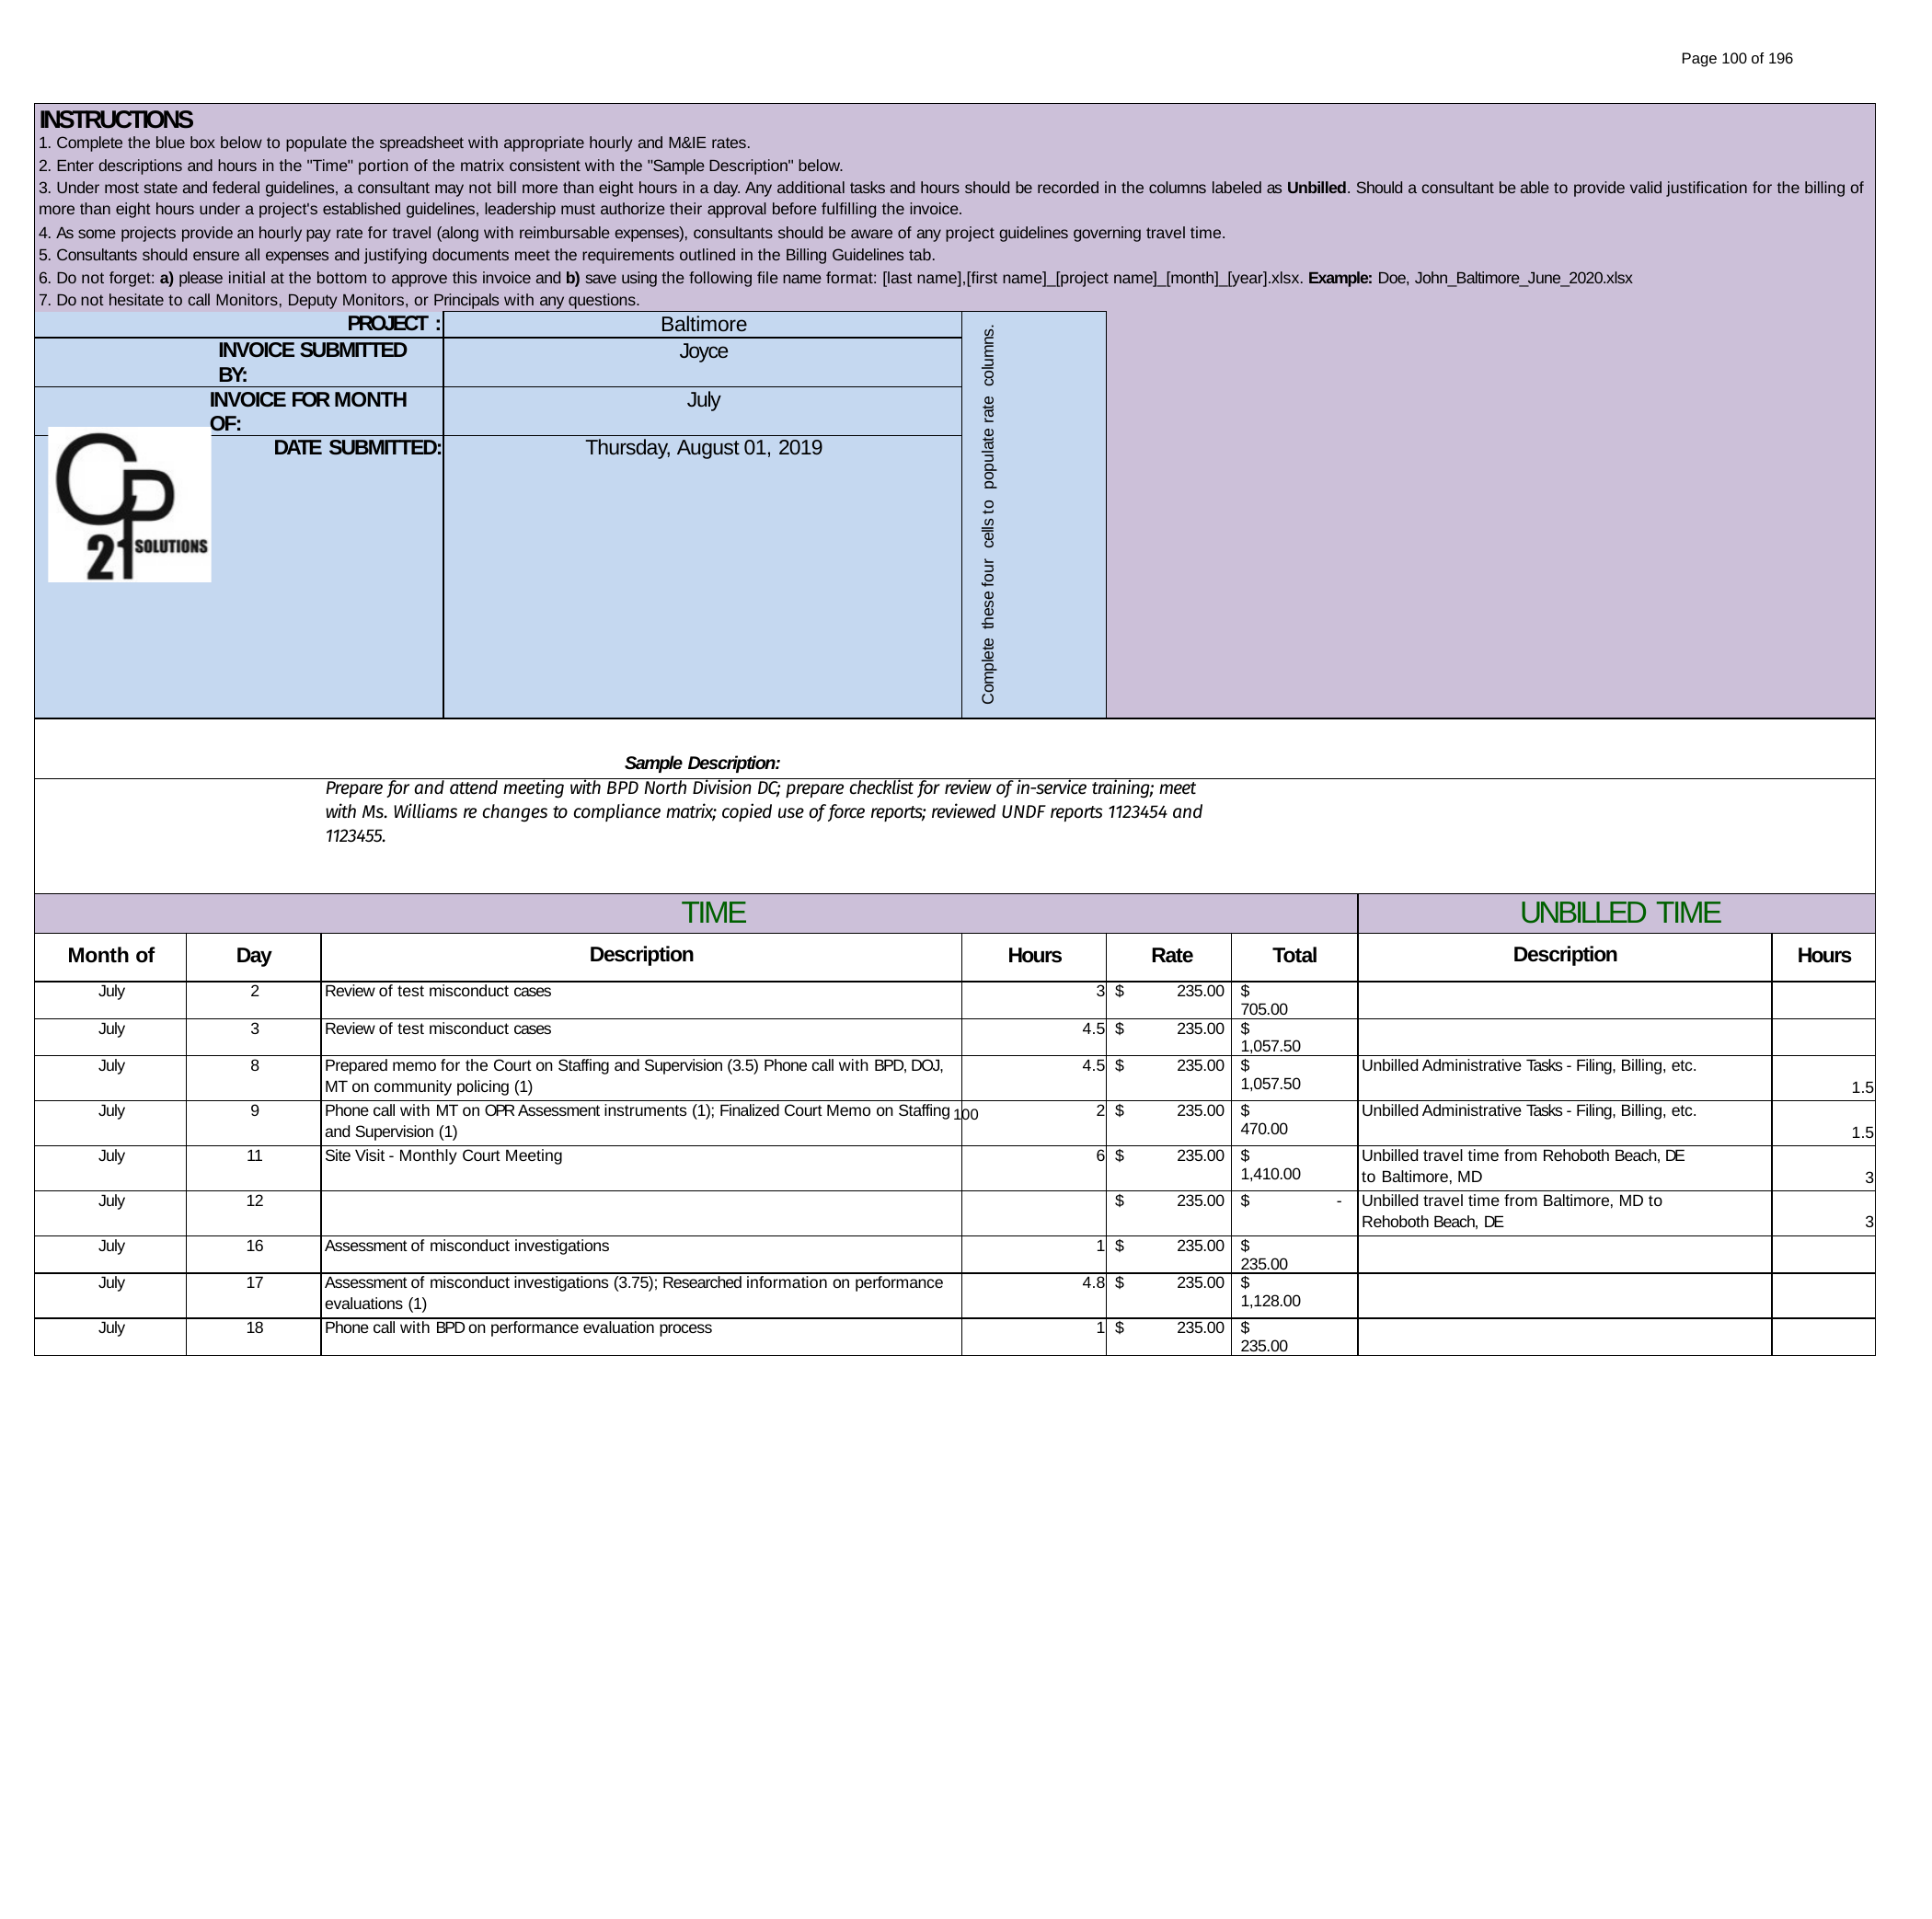

Page 100 of 196
| INSTRUCTIONS |  |  |  |  |  |  |  |  |
| --- | --- | --- | --- | --- | --- | --- | --- | --- |
| 1. Complete the blue box below to populate the spreadsheet with appropriate hourly and M&IE rates. |  |  |  |  |  |  |  |  |
| 2. Enter descriptions and hours in the "Time" portion of the matrix consistent with the "Sample Description" below. |  |  |  |  |  |  |  |  |
| 3. Under most state and federal guidelines, a consultant may not bill more than eight hours in a day. Any additional tasks and hours should be recorded in the columns labeled as Unbilled. Should a consultant be able to provide valid justification for the billing of more than eight hours under a project's established guidelines, leadership must authorize their approval before fulfilling the invoice. |  |  |  |  |  |  |  |  |
| 4. As some projects provide an hourly pay rate for travel (along with reimbursable expenses), consultants should be aware of any project guidelines governing travel time. |  |  |  |  |  |  |  |  |
| 5. Consultants should ensure all expenses and justifying documents meet the requirements outlined in the Billing Guidelines tab. |  |  |  |  |  |  |  |  |
| 6. Do not forget: a) please initial at the bottom to approve this invoice and b) save using the following file name format: [last name],[first name]\_[project name]\_[month]\_[year].xlsx. Example: Doe, John\_Baltimore\_June\_2020.xlsx |  |  |  |  |  |  |  |  |
| 7. Do not hesitate to call Monitors, Deputy Monitors, or Principals with any questions. |  |  |  |  |  |  |  |  |
| PROJECT : |  |  | Baltimore | Complete these four cells to populate rate columns. |  |  |  |  |
| INVOICE SUBMITTED BY: |  |  | Joyce |  |  |  |  |  |
| INVOICE FOR MONTH OF: |  |  | July |  |  |  |  |  |
| DATE SUBMITTED: |  |  | Thursday, August 01, 2019 |  |  |  |  |  |
|  |  |  | Sample Description: |  |  |  |  |  |
| Prepare for and attend meeting with BPD North Division DC; prepare checklist for review of in-service training; meet with Ms. Williams re changes to compliance matrix; copied use of force reports; reviewed UNDF reports 1123454 and 1123455. |  |  |  |  |  |  |  |  |
| TIME |  |  |  |  |  |  | UNBILLED TIME |  |
| Month of | Day | Description |  | Hours | Rate | Total | Description | Hours |
| July | 2 | Review of test misconduct cases |  | 3 | $ 235.00 | $ 705.00 |  |  |
| July | 3 | Review of test misconduct cases |  | 4.5 | $ 235.00 | $ 1,057.50 |  |  |
| July | 8 | Prepared memo for the Court on Staffing and Supervision (3.5) Phone call with BPD, DOJ, MT on community policing (1) |  | 4.5 | $ 235.00 | $ 1,057.50 | Unbilled Administrative Tasks - Filing, Billing, etc. | 1.5 |
| July | 9 | Phone call with MT on OPR Assessment instruments (1); Finalized Court Memo on Staffing and Supervision (1) |  | 2 | $ 235.00 | $ 470.00 | Unbilled Administrative Tasks - Filing, Billing, etc. | 1.5 |
| July | 11 | Site Visit - Monthly Court Meeting |  | 6 | $ 235.00 | $ 1,410.00 | Unbilled travel time from Rehoboth Beach, DE to Baltimore, MD | 3 |
| July | 12 |  |  |  | $ 235.00 | $ - | Unbilled travel time from Baltimore, MD to Rehoboth Beach, DE | 3 |
| July | 16 | Assessment of misconduct investigations |  | 1 | $ 235.00 | $ 235.00 |  |  |
| July | 17 | Assessment of misconduct investigations (3.75); Researched information on performance evaluations (1) |  | 4.8 | $ 235.00 | $ 1,128.00 |  |  |
| July | 18 | Phone call with BPD on performance evaluation process |  | 1 | $ 235.00 | $ 235.00 |  |  |

100